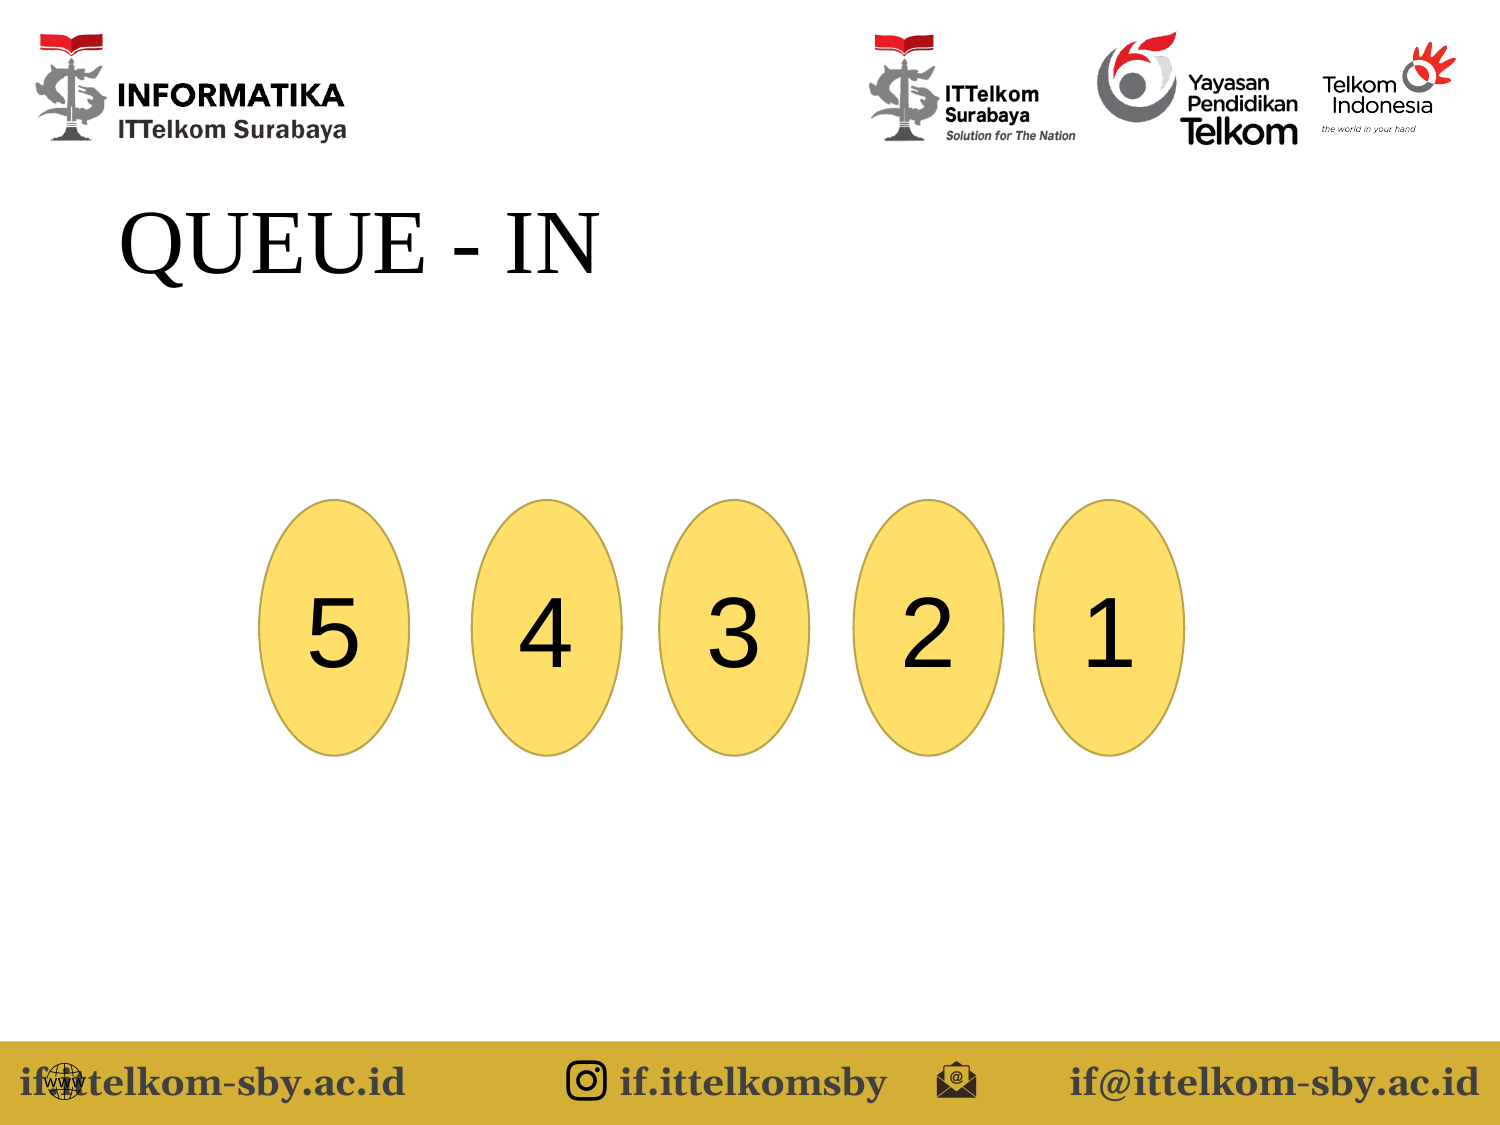

# QUEUE - IN

5
4
3
2
1